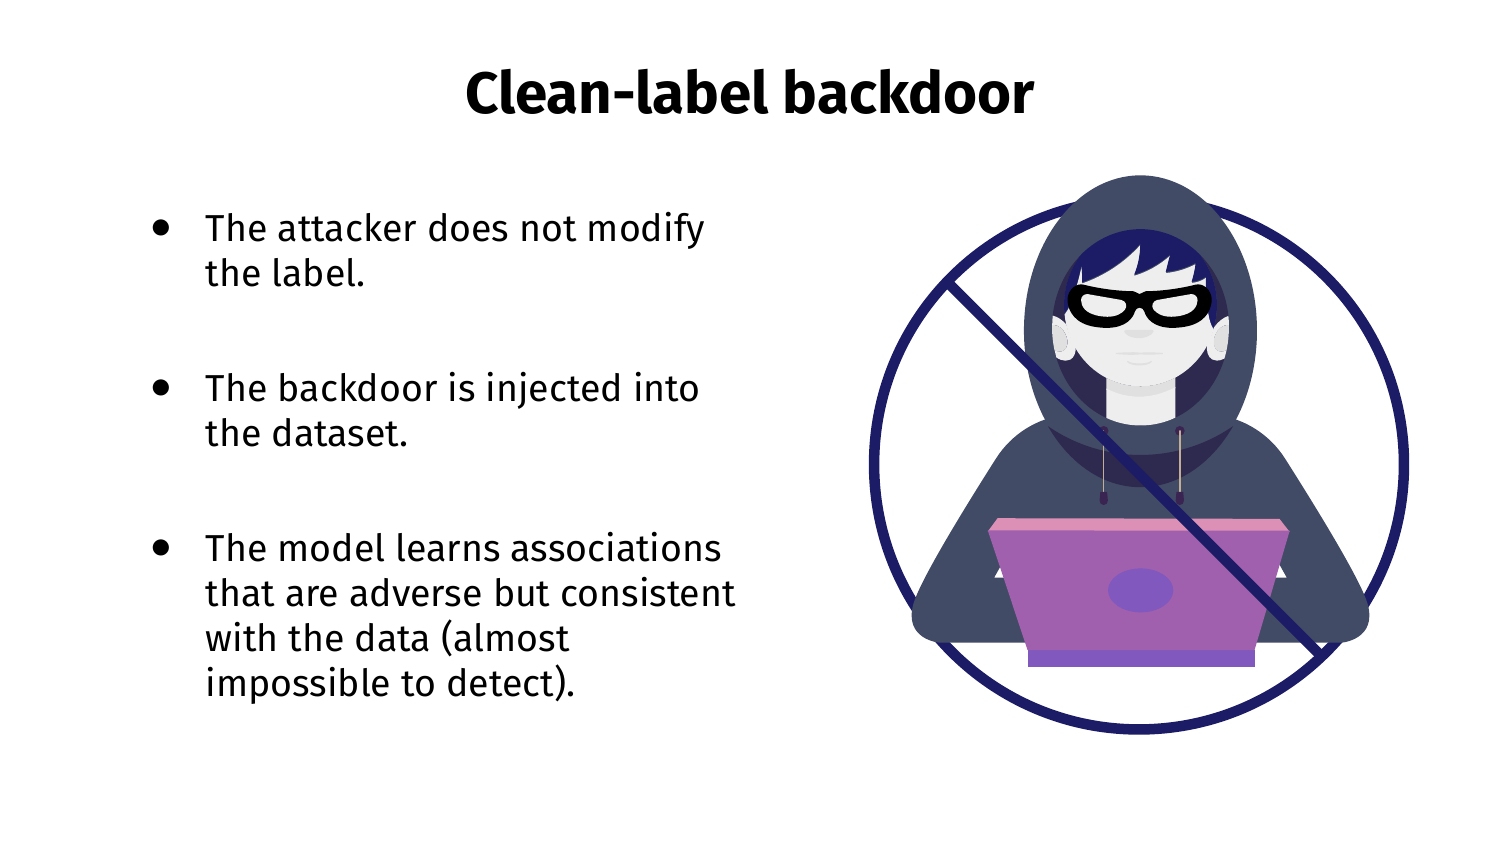

# Clean-label backdoor

The attacker does not modify the label.

The backdoor is injected into the dataset.

The model learns associations that are adverse but consistent with the data (almost impossible to detect).